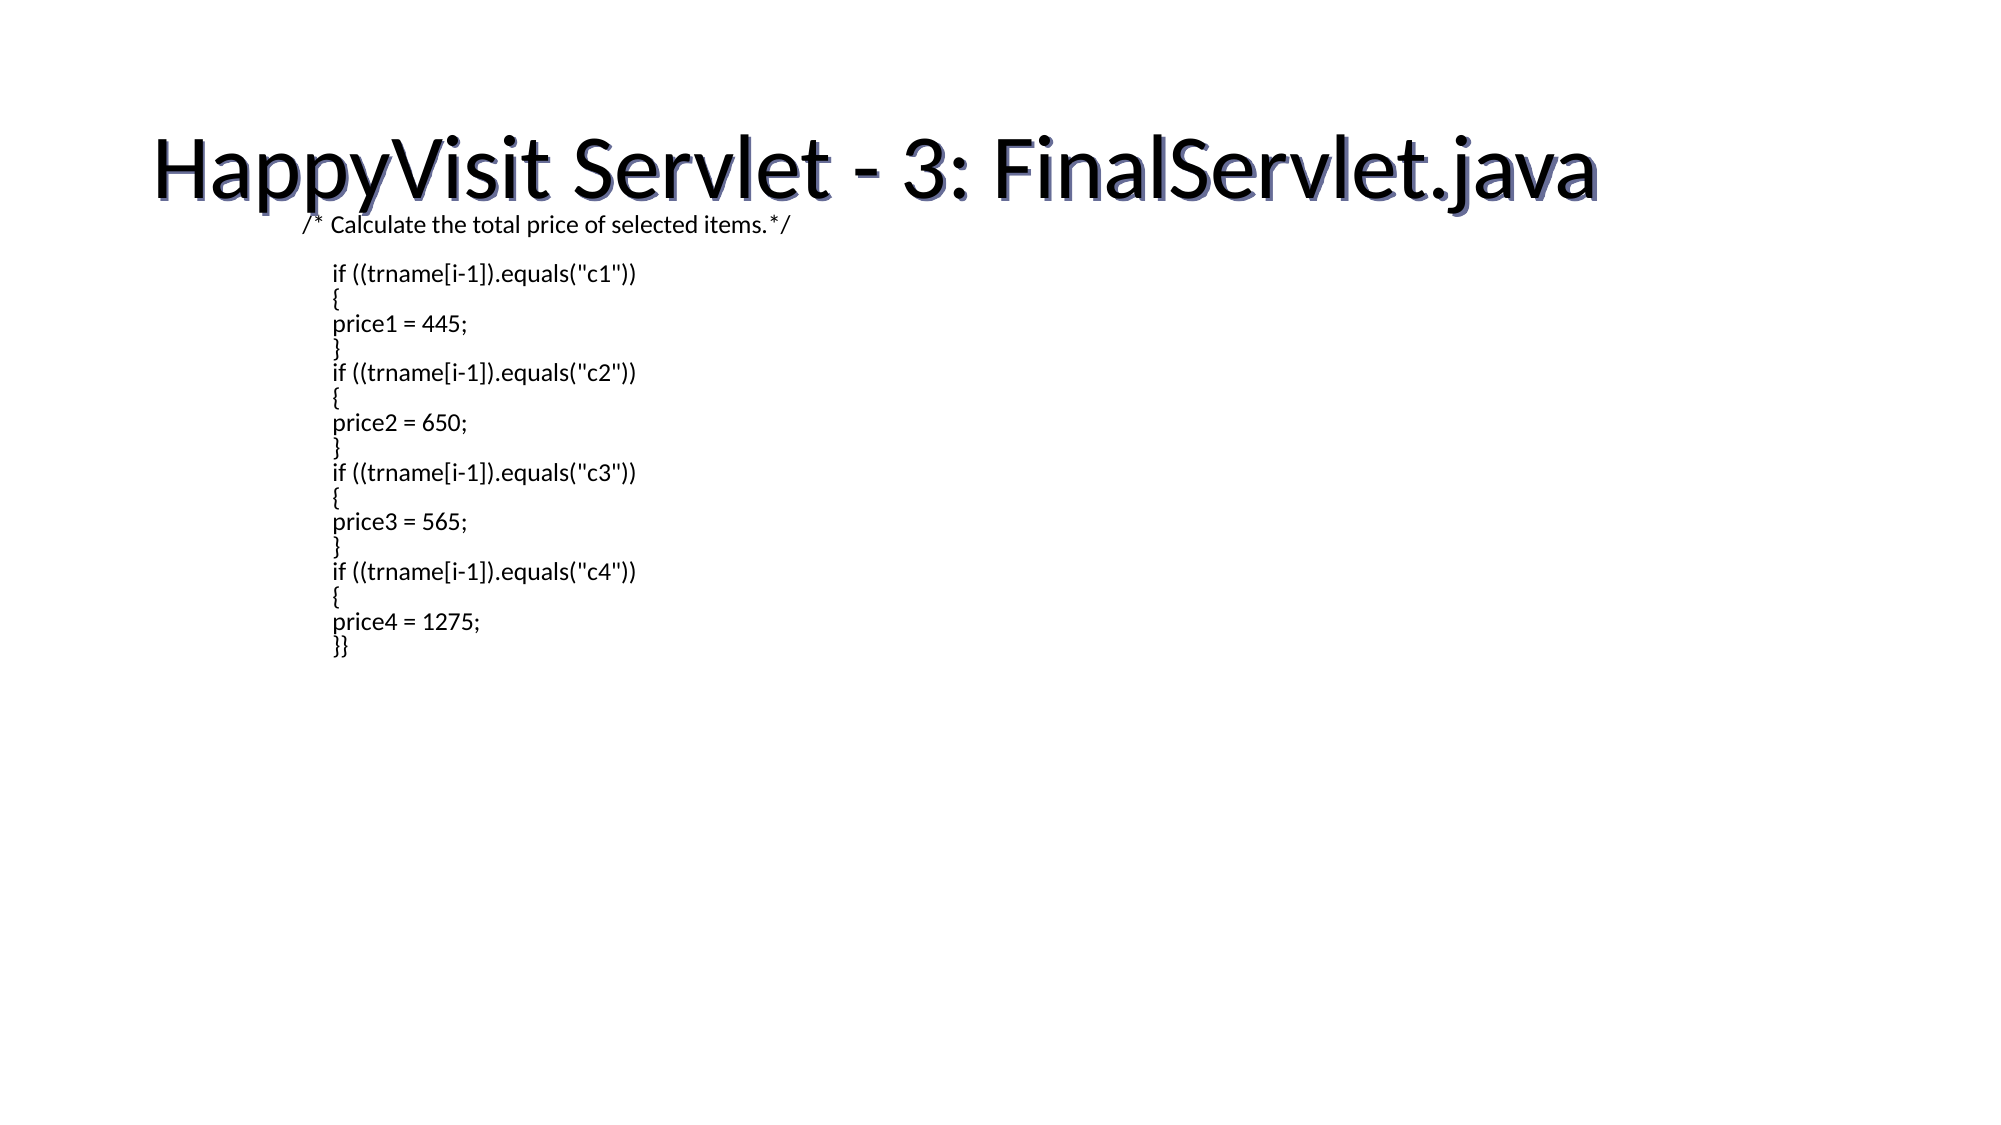

HappyVisit Servlet - 3: FinalServlet.java

/* Calculate the total price of selected items.*/

			if ((trname[i-1]).equals("c1"))
			{
				price1 = 445;
			}
			if ((trname[i-1]).equals("c2"))
			{
				price2 = 650;
			}
			if ((trname[i-1]).equals("c3"))
			{
				price3 = 565;
			}
			if ((trname[i-1]).equals("c4"))
			{
				price4 = 1275;
			}}

139